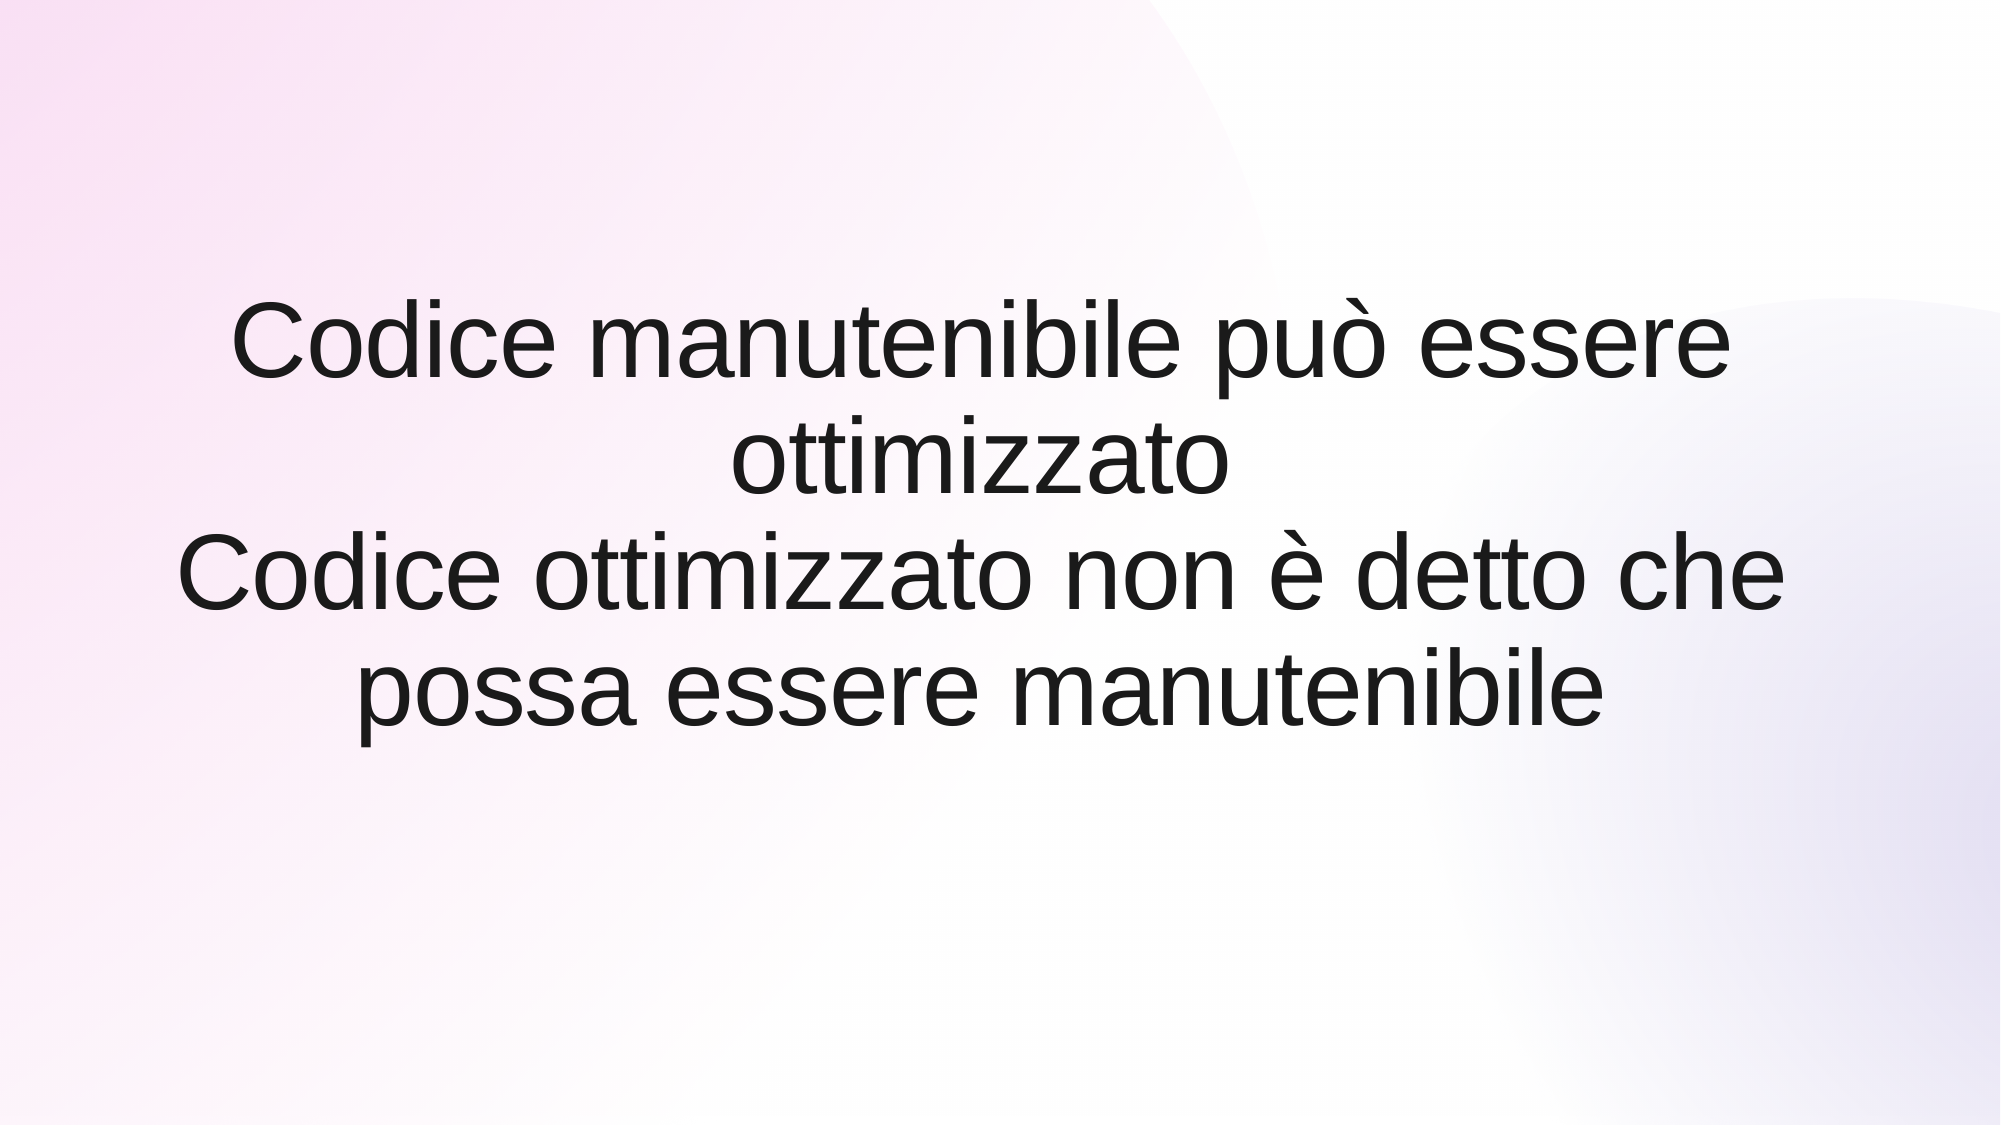

# Codice manutenibile può essere ottimizzato Codice ottimizzato non è detto che possa essere manutenibile